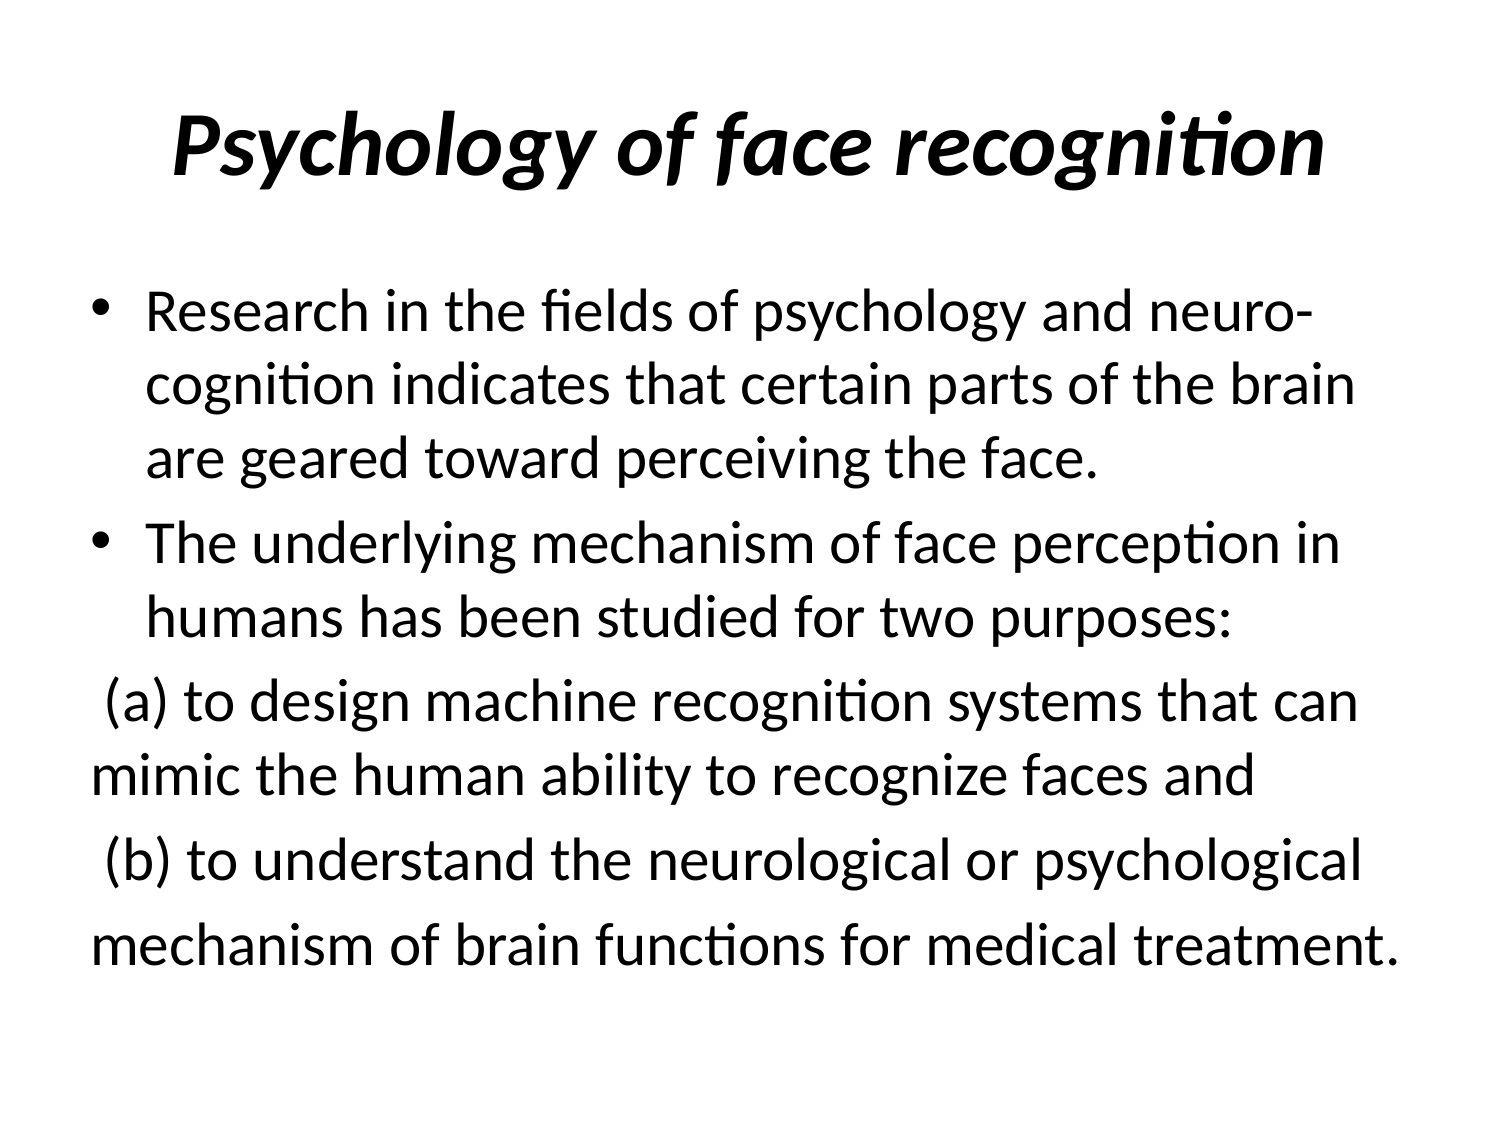

# Psychology of face recognition
Research in the fields of psychology and neuro-cognition indicates that certain parts of the brain are geared toward perceiving the face.
The underlying mechanism of face perception in humans has been studied for two purposes:
 (a) to design machine recognition systems that can mimic the human ability to recognize faces and
 (b) to understand the neurological or psychological
mechanism of brain functions for medical treatment.